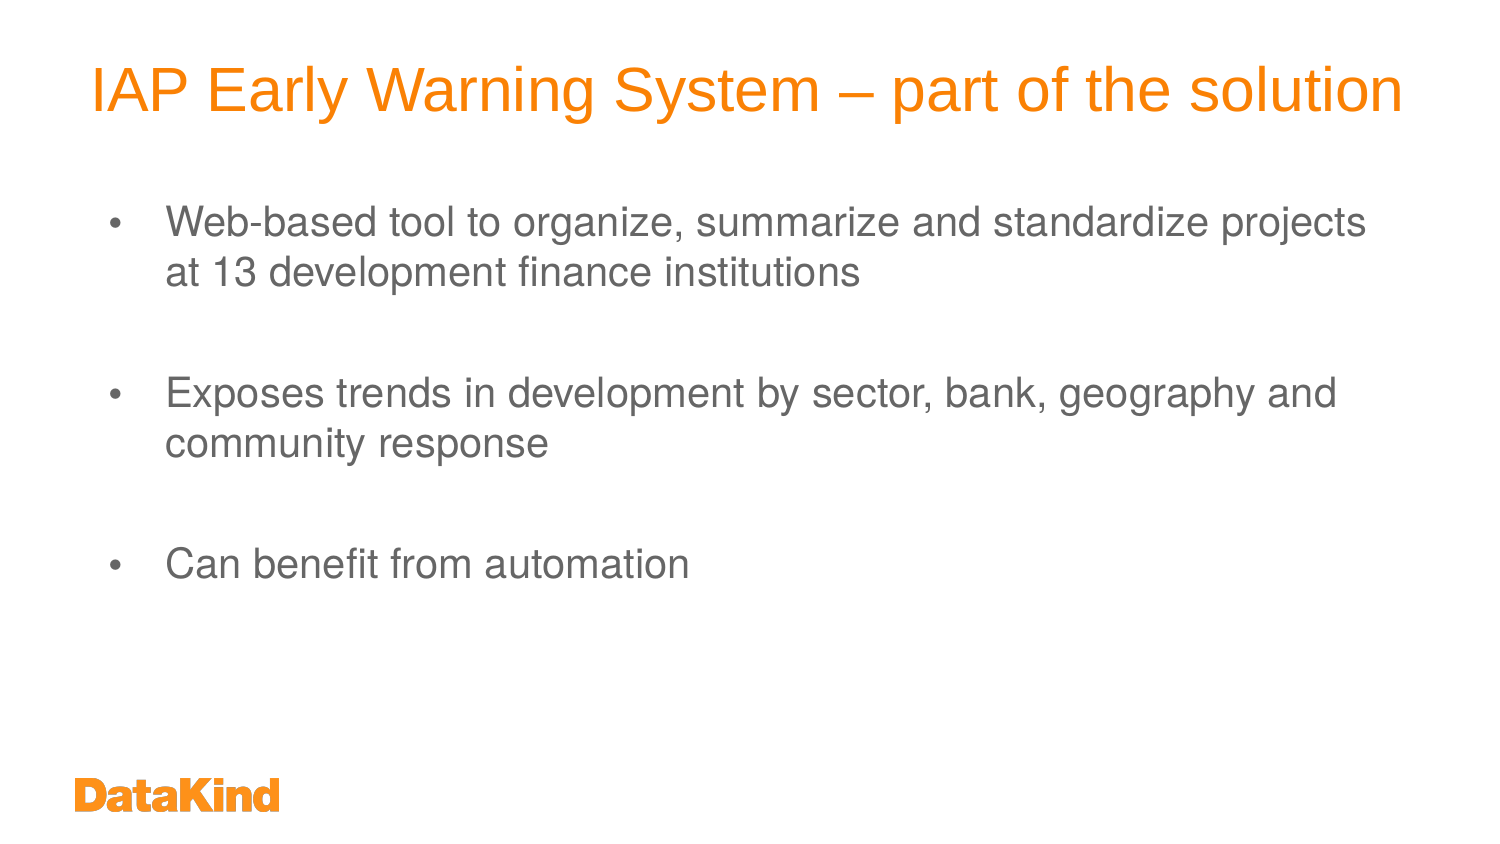

# IAP Early Warning System – part of the solution
Web-based tool to organize, summarize and standardize projects at 13 development finance institutions

Exposes trends in development by sector, bank, geography and community response

Can benefit from automation